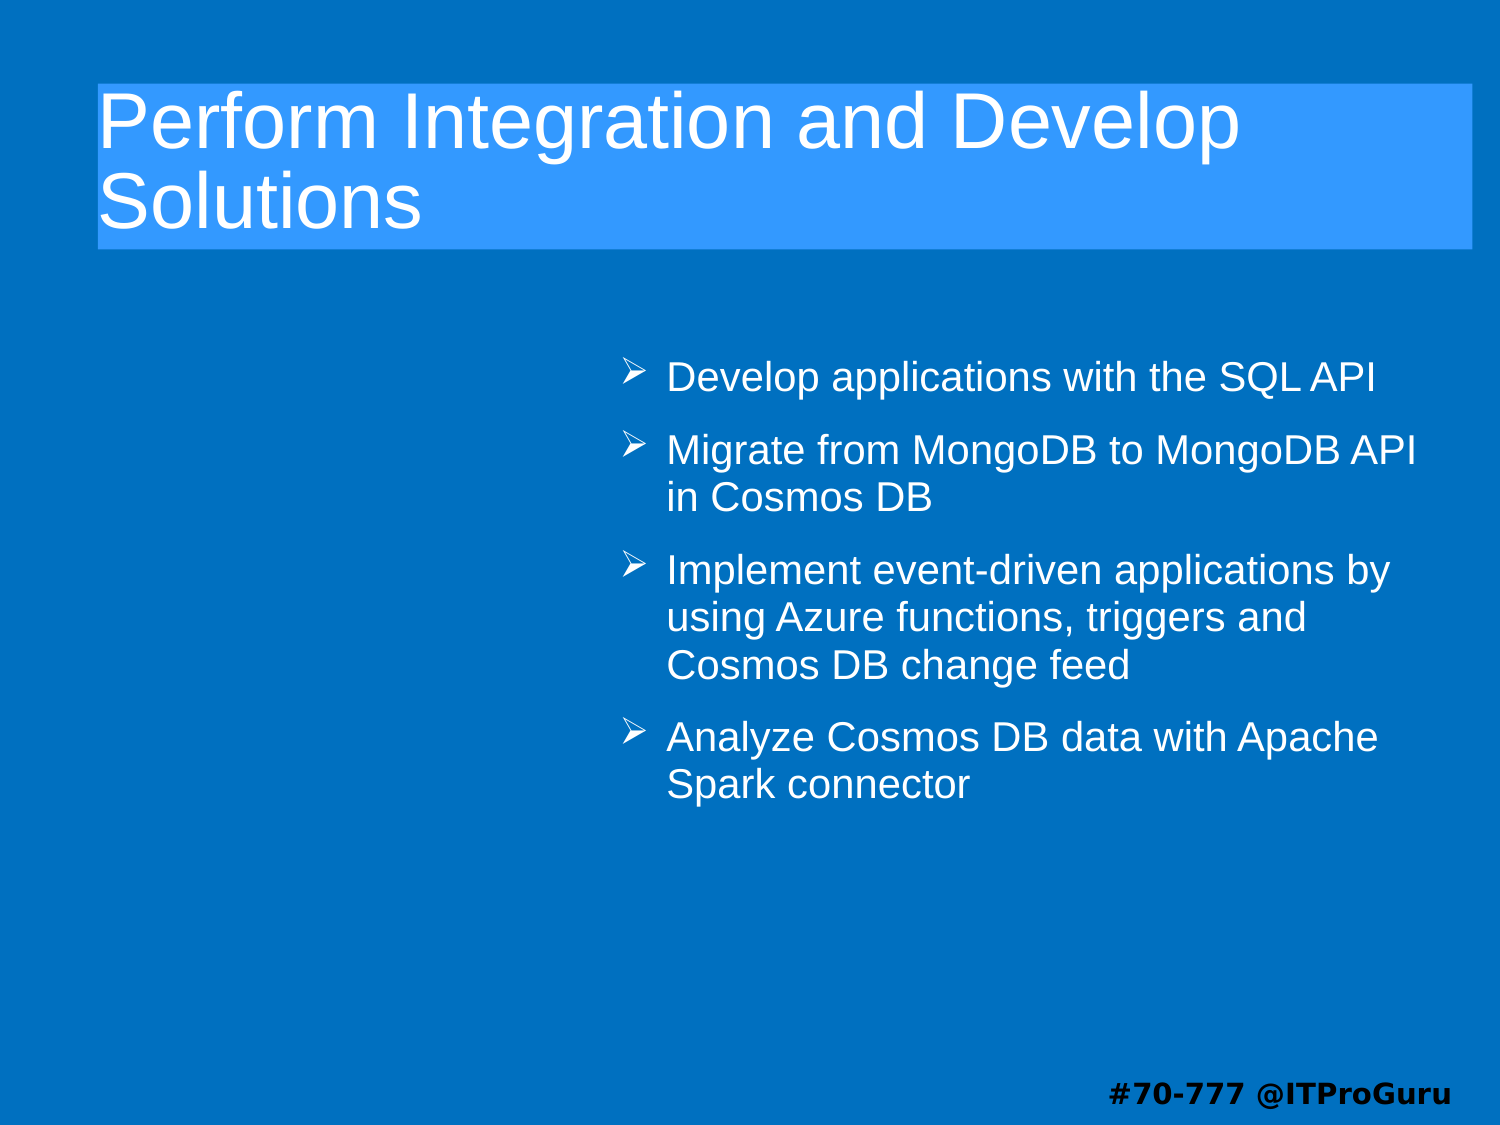

# Perform Integration and Develop Solutions
Develop applications with the SQL API
Migrate from MongoDB to MongoDB API in Cosmos DB
Implement event-driven applications by using Azure functions, triggers and Cosmos DB change feed
Analyze Cosmos DB data with Apache Spark connector